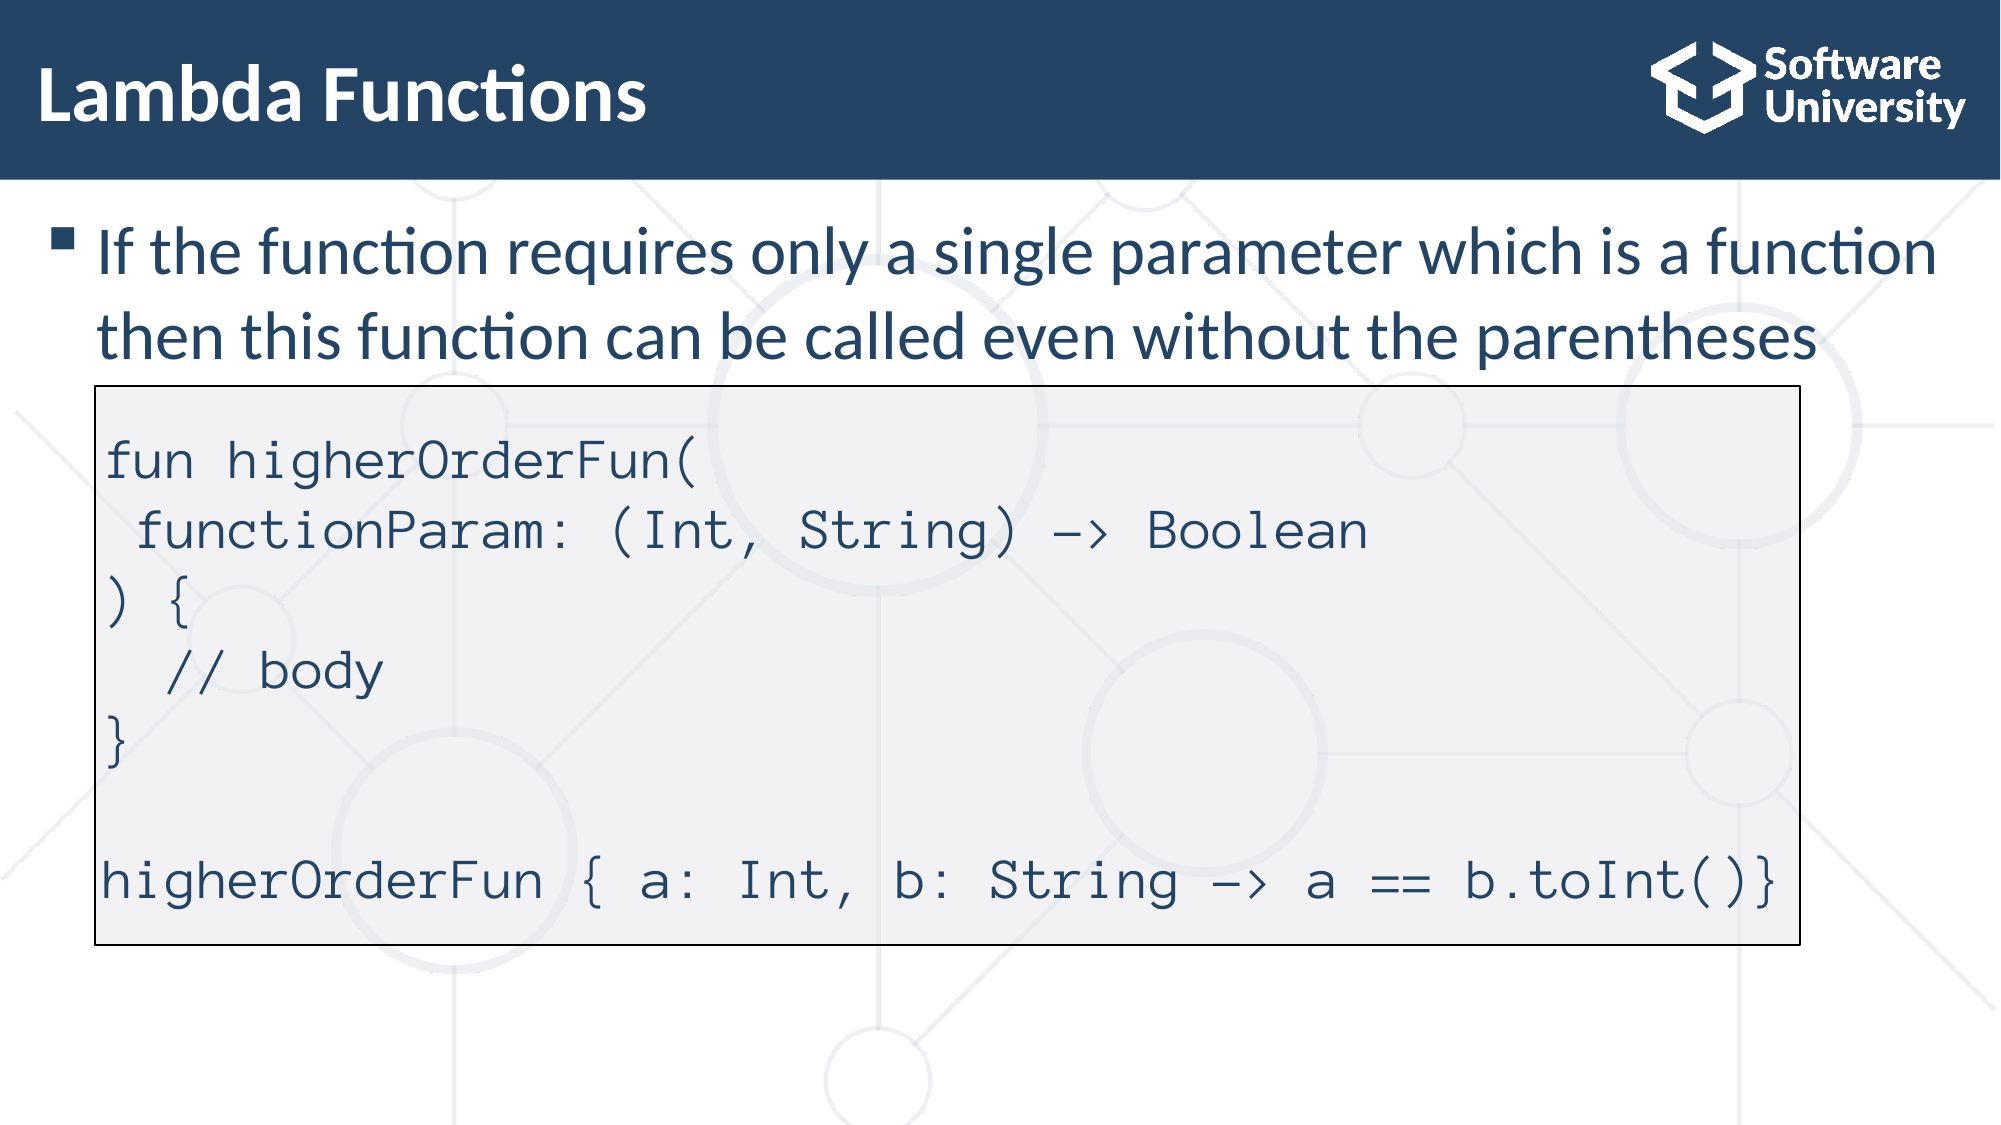

# Lambda Functions
If the function requires only a single parameter which is a function then this function can be called even without the parentheses

fun higherOrderFun(
 functionParam: (Int, String) -> Boolean
) {
  // body
}

higherOrderFun { a: Int, b: String -> a == b.toInt()}